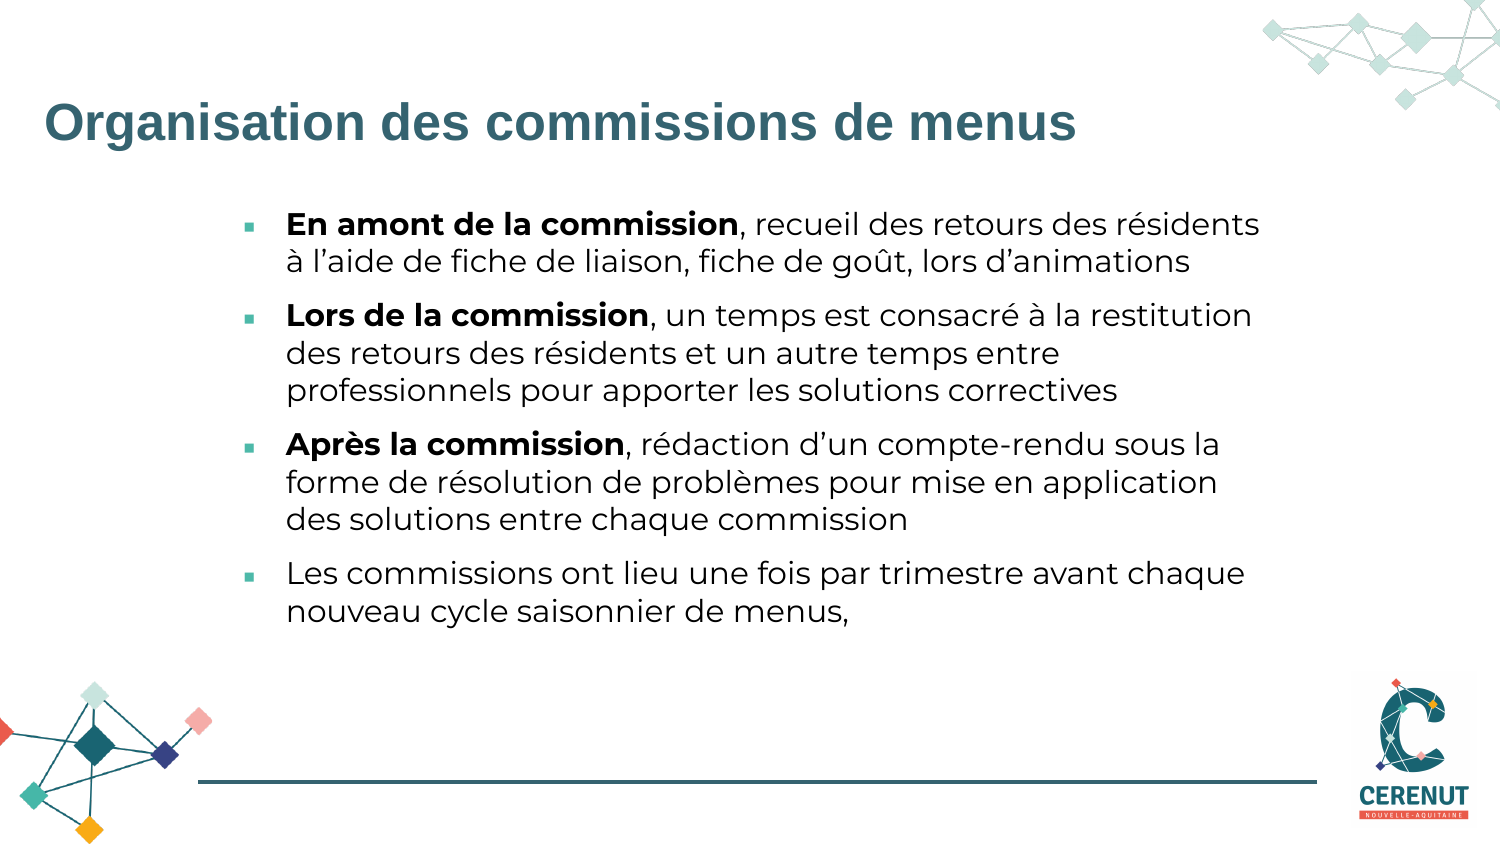

Organisation des commissions de menus
En amont de la commission, recueil des retours des résidents à l’aide de fiche de liaison, fiche de goût, lors d’animations
Lors de la commission, un temps est consacré à la restitution des retours des résidents et un autre temps entre professionnels pour apporter les solutions correctives
Après la commission, rédaction d’un compte-rendu sous la forme de résolution de problèmes pour mise en application des solutions entre chaque commission
Les commissions ont lieu une fois par trimestre avant chaque nouveau cycle saisonnier de menus,